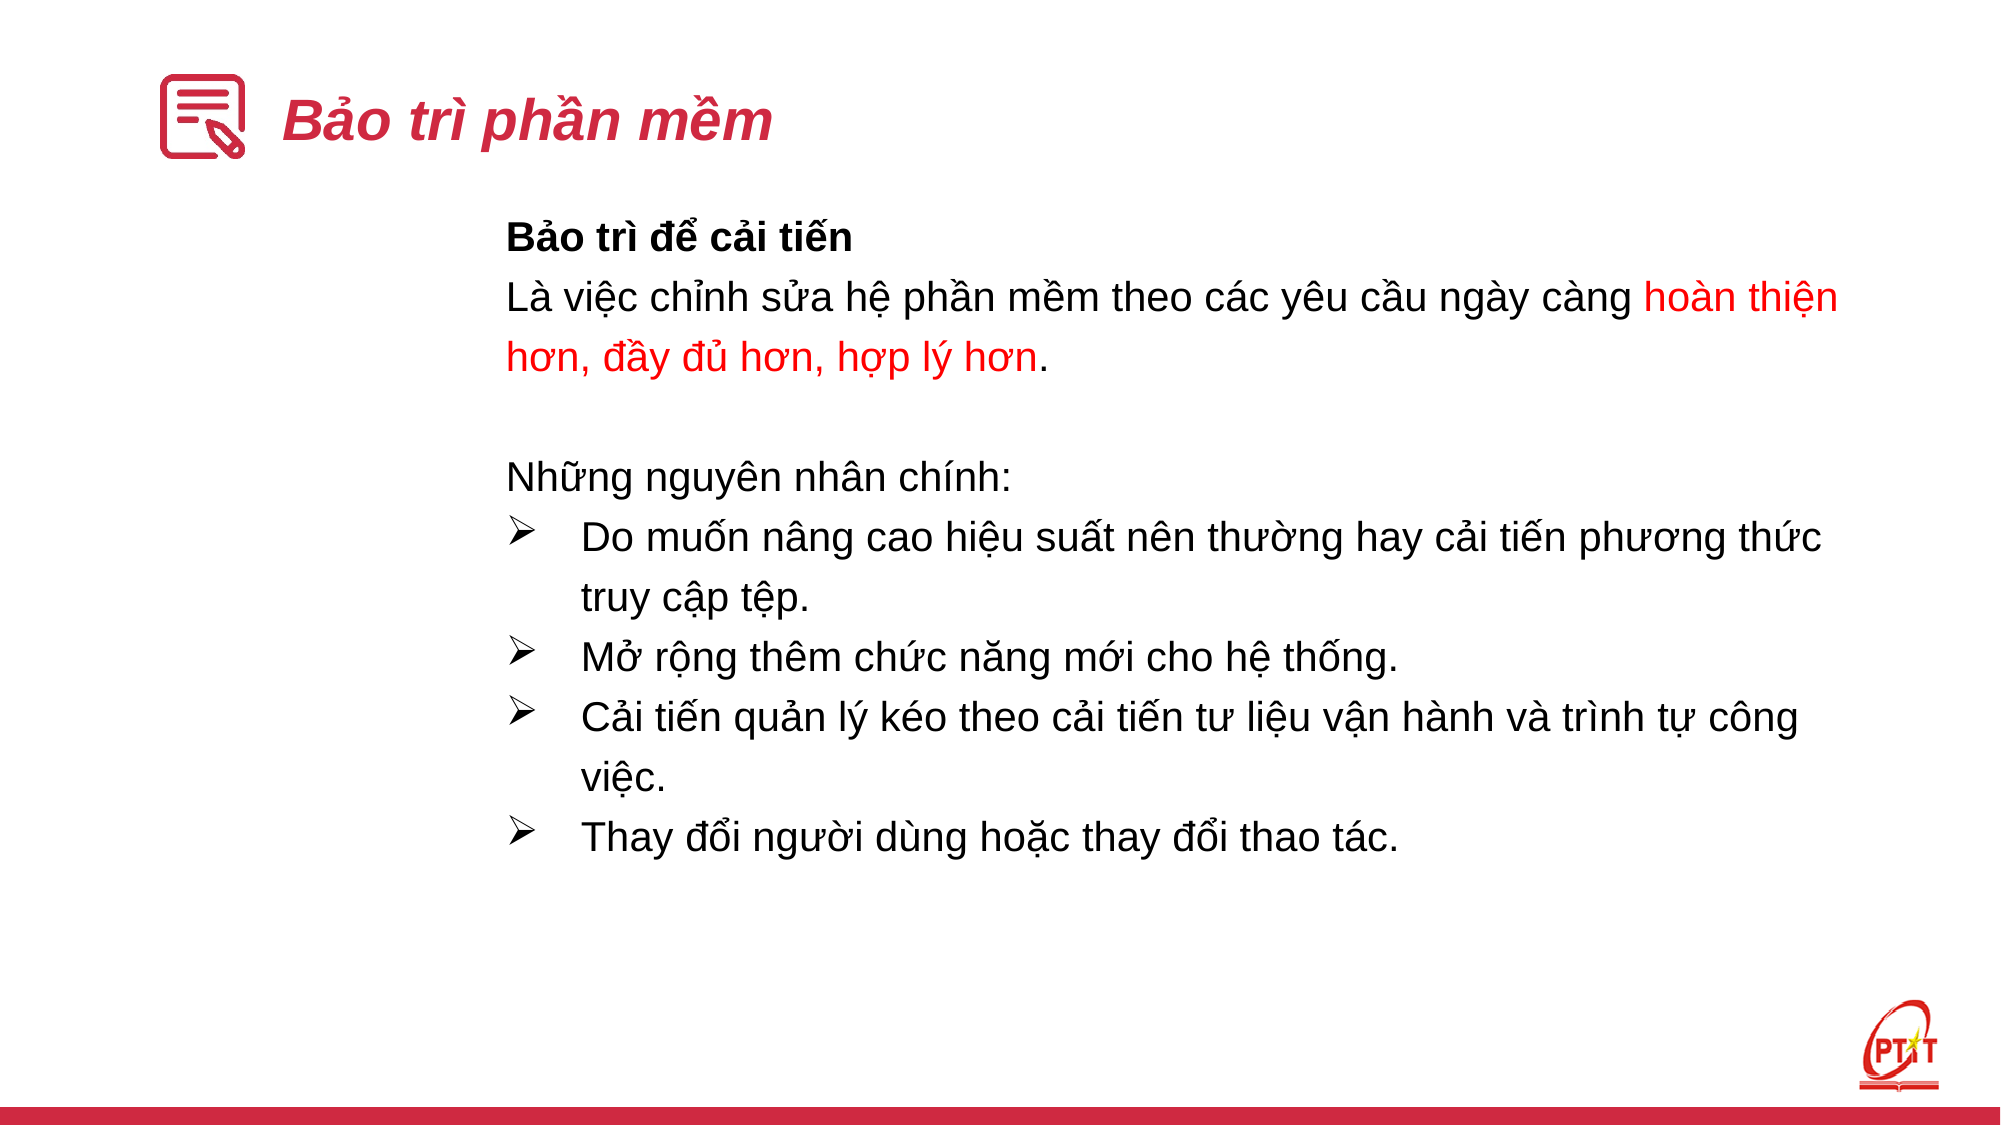

# Bảo trì phần mềm
Bảo trì để cải tiến
Là việc chỉnh sửa hệ phần mềm theo các yêu cầu ngày càng hoàn thiện hơn, đầy đủ hơn, hợp lý hơn.

Những nguyên nhân chính:
Do muốn nâng cao hiệu suất nên thường hay cải tiến phương thức truy cập tệp.
Mở rộng thêm chức năng mới cho hệ thống.
Cải tiến quản lý kéo theo cải tiến tư liệu vận hành và trình tự công việc.
Thay đổi người dùng hoặc thay đổi thao tác.